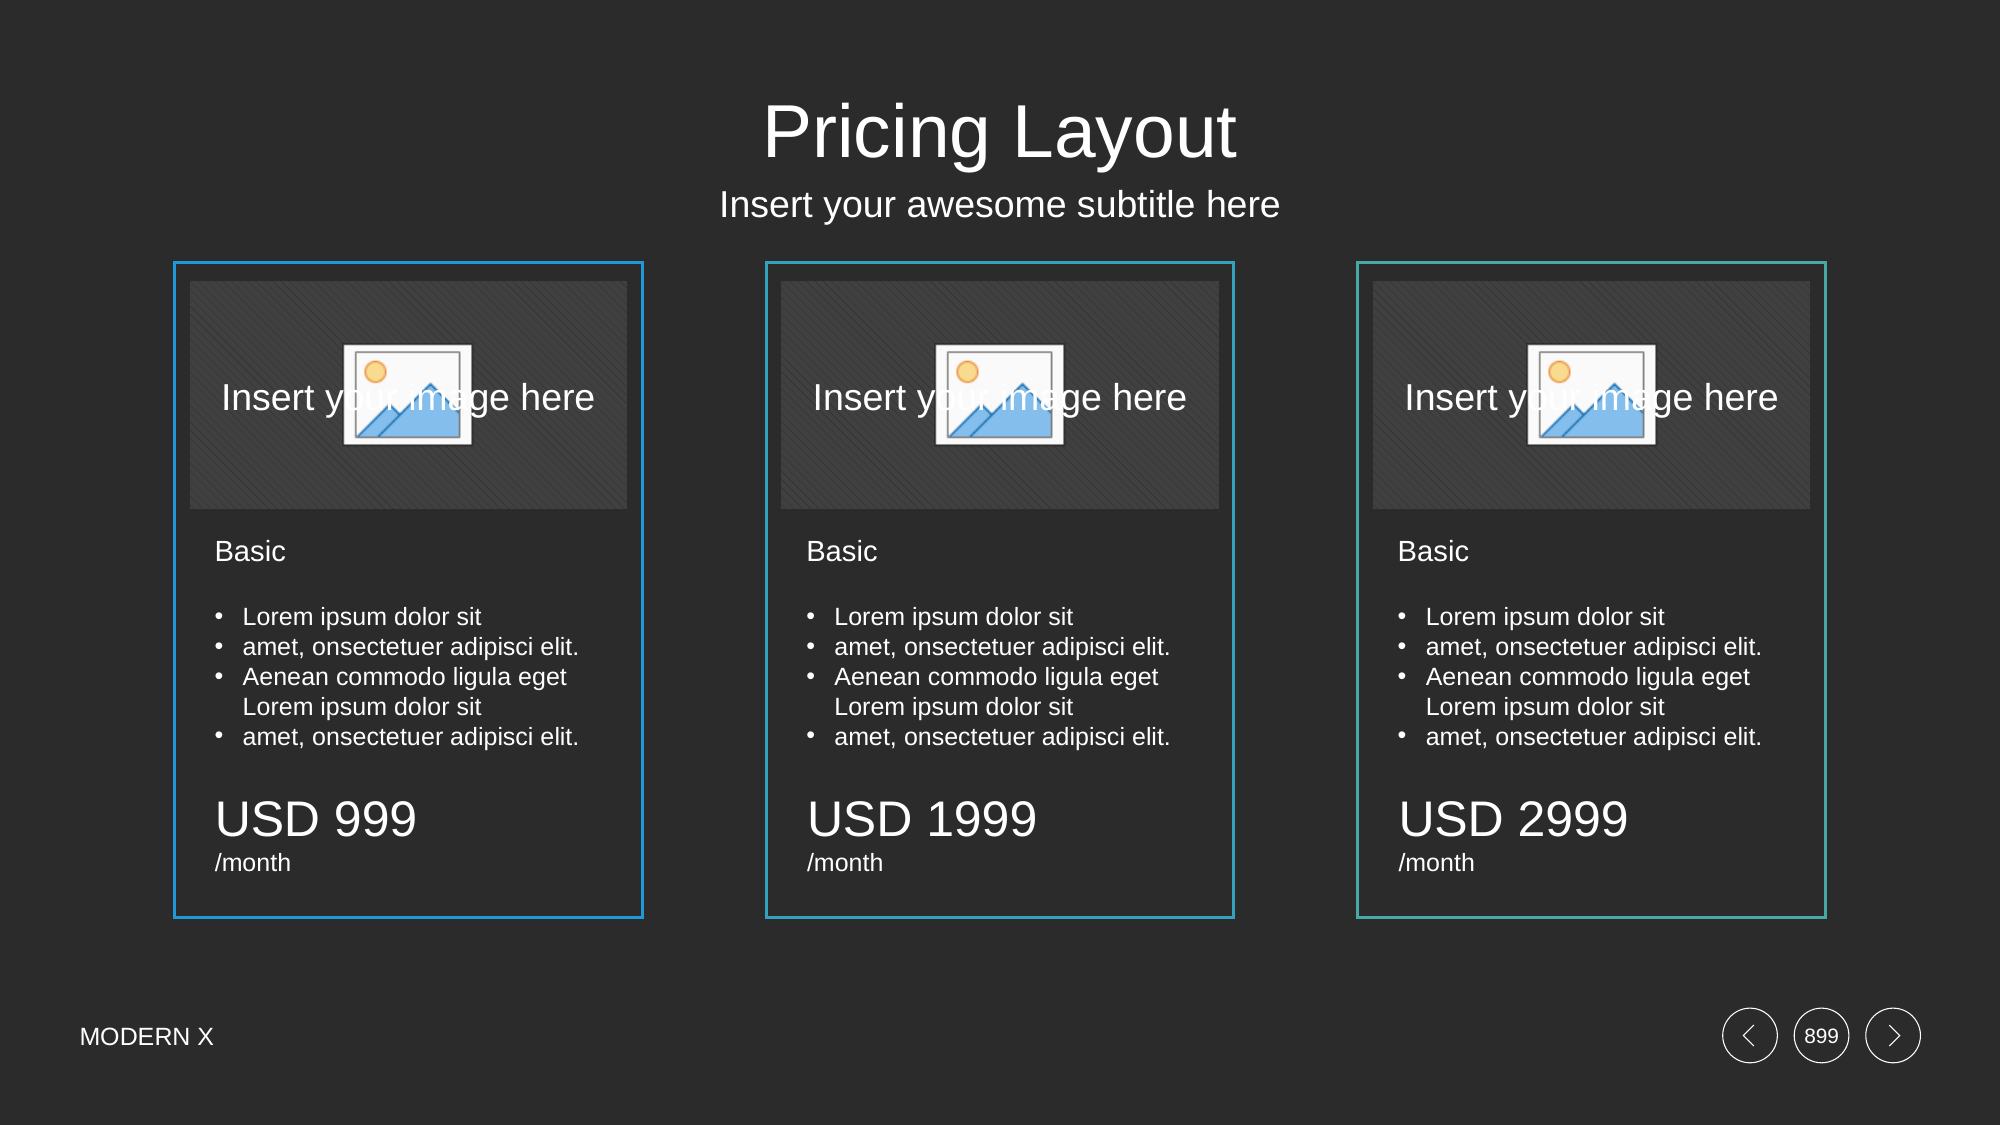

# Pricing Layout
Insert your awesome subtitle here

Basic
Basic
Basic
Lorem ipsum dolor sit
amet, onsectetuer adipisci elit.
Aenean commodo ligula eget Lorem ipsum dolor sit
amet, onsectetuer adipisci elit.
Lorem ipsum dolor sit
amet, onsectetuer adipisci elit.
Aenean commodo ligula eget Lorem ipsum dolor sit
amet, onsectetuer adipisci elit.
Lorem ipsum dolor sit
amet, onsectetuer adipisci elit.
Aenean commodo ligula eget Lorem ipsum dolor sit
amet, onsectetuer adipisci elit.
USD 999
/month
USD 1999
/month
USD 2999
/month